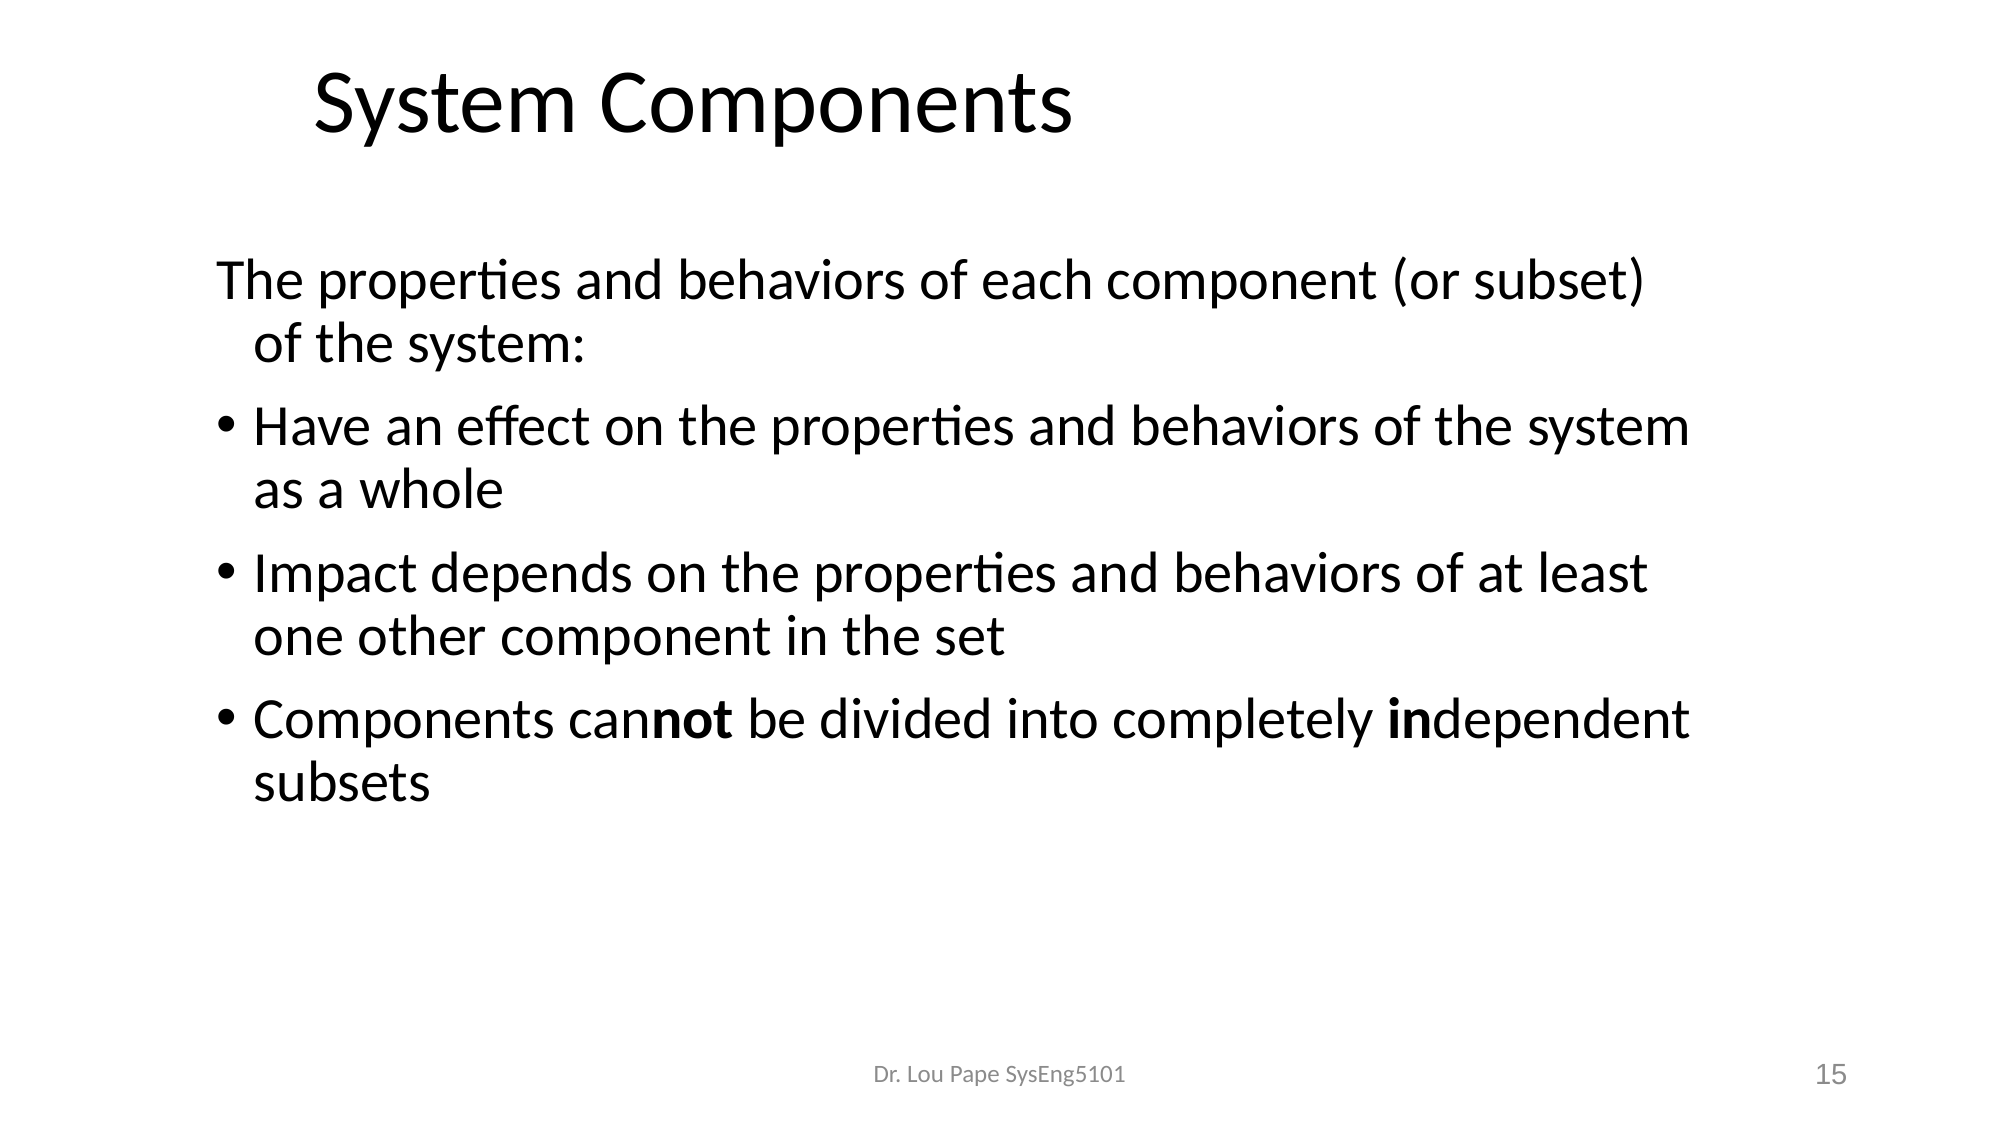

# System Components
The properties and behaviors of each component (or subset) of the system:
Have an effect on the properties and behaviors of the system as a whole
Impact depends on the properties and behaviors of at least one other component in the set
Components cannot be divided into completely independent subsets
Dr. Lou Pape SysEng5101
15